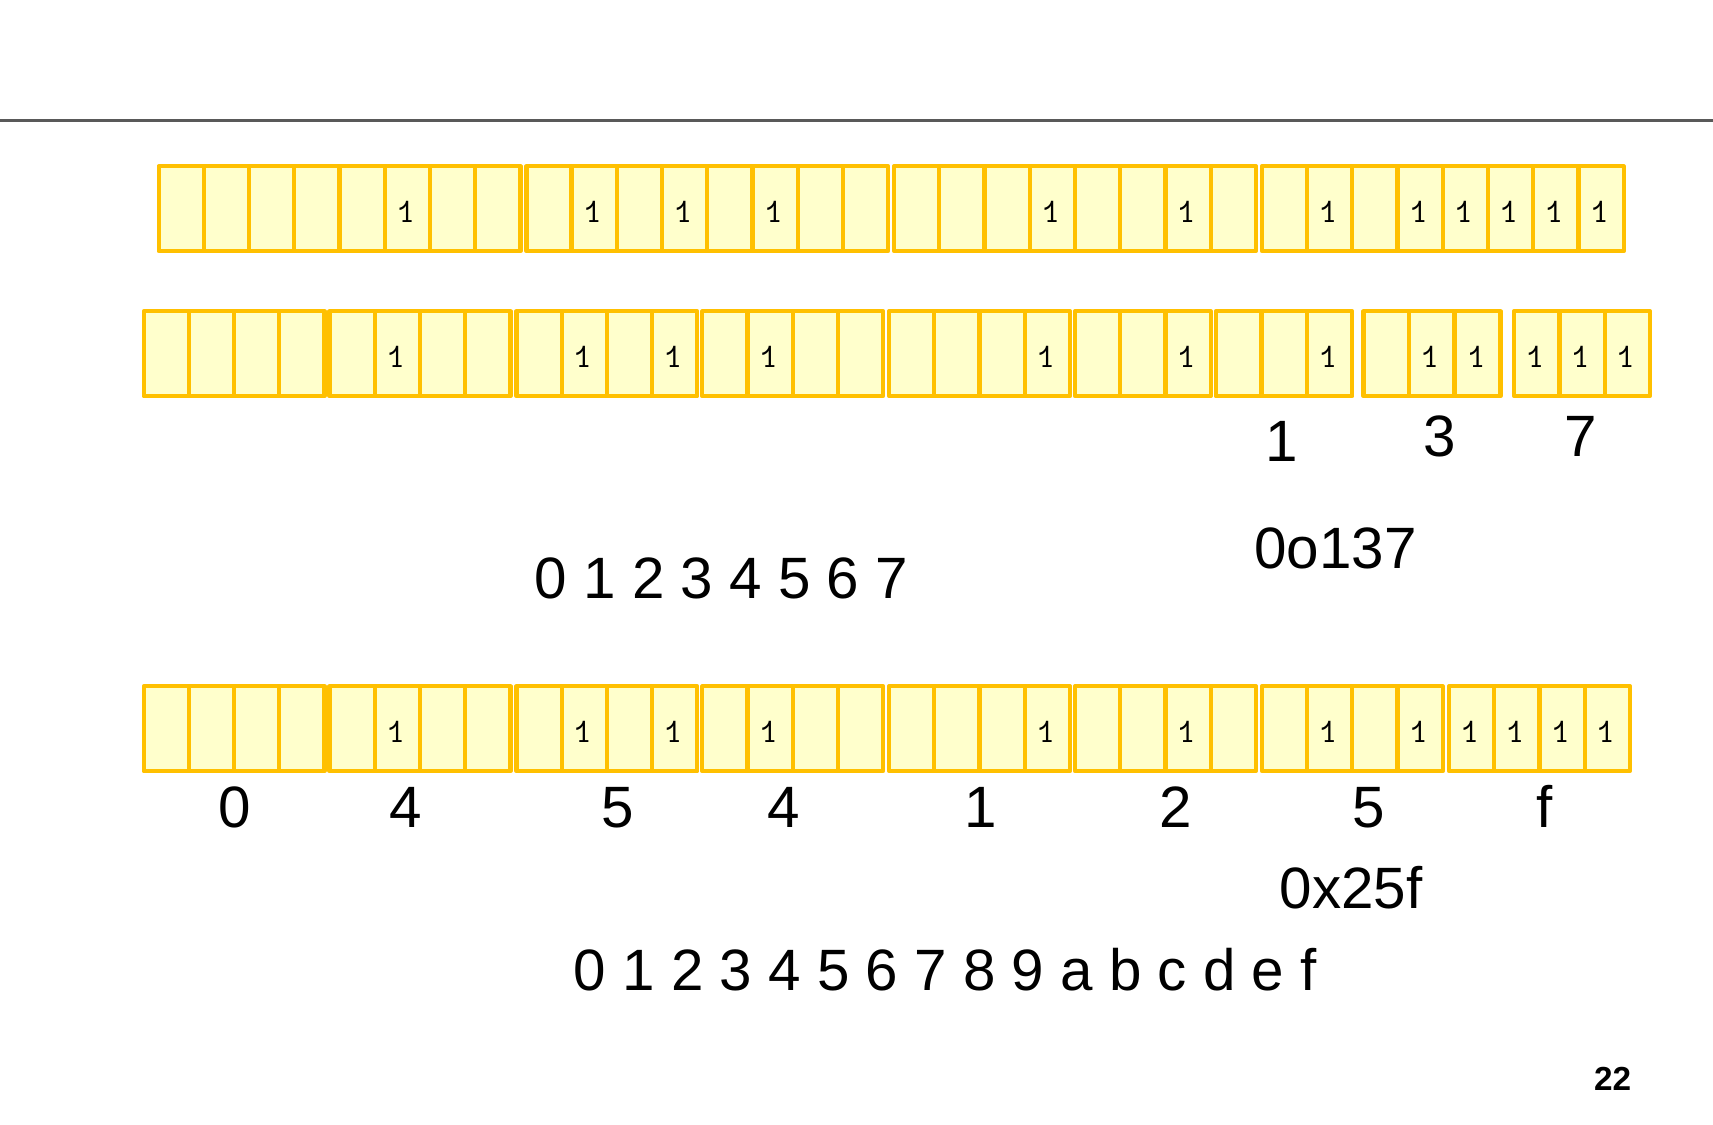

1

1

1

1

1

1

1

1
1
1
1
1

1

1

1

1

1

1

1

1
1
1
1
1
3
7
1
0o137
0 1 2 3 4 5 6 7

1

1

1

1

1

1

1

1
1
1
1
1
0
4
5
4
1
2
5
f
0x25f
0 1 2 3 4 5 6 7 8 9 a b c d e f